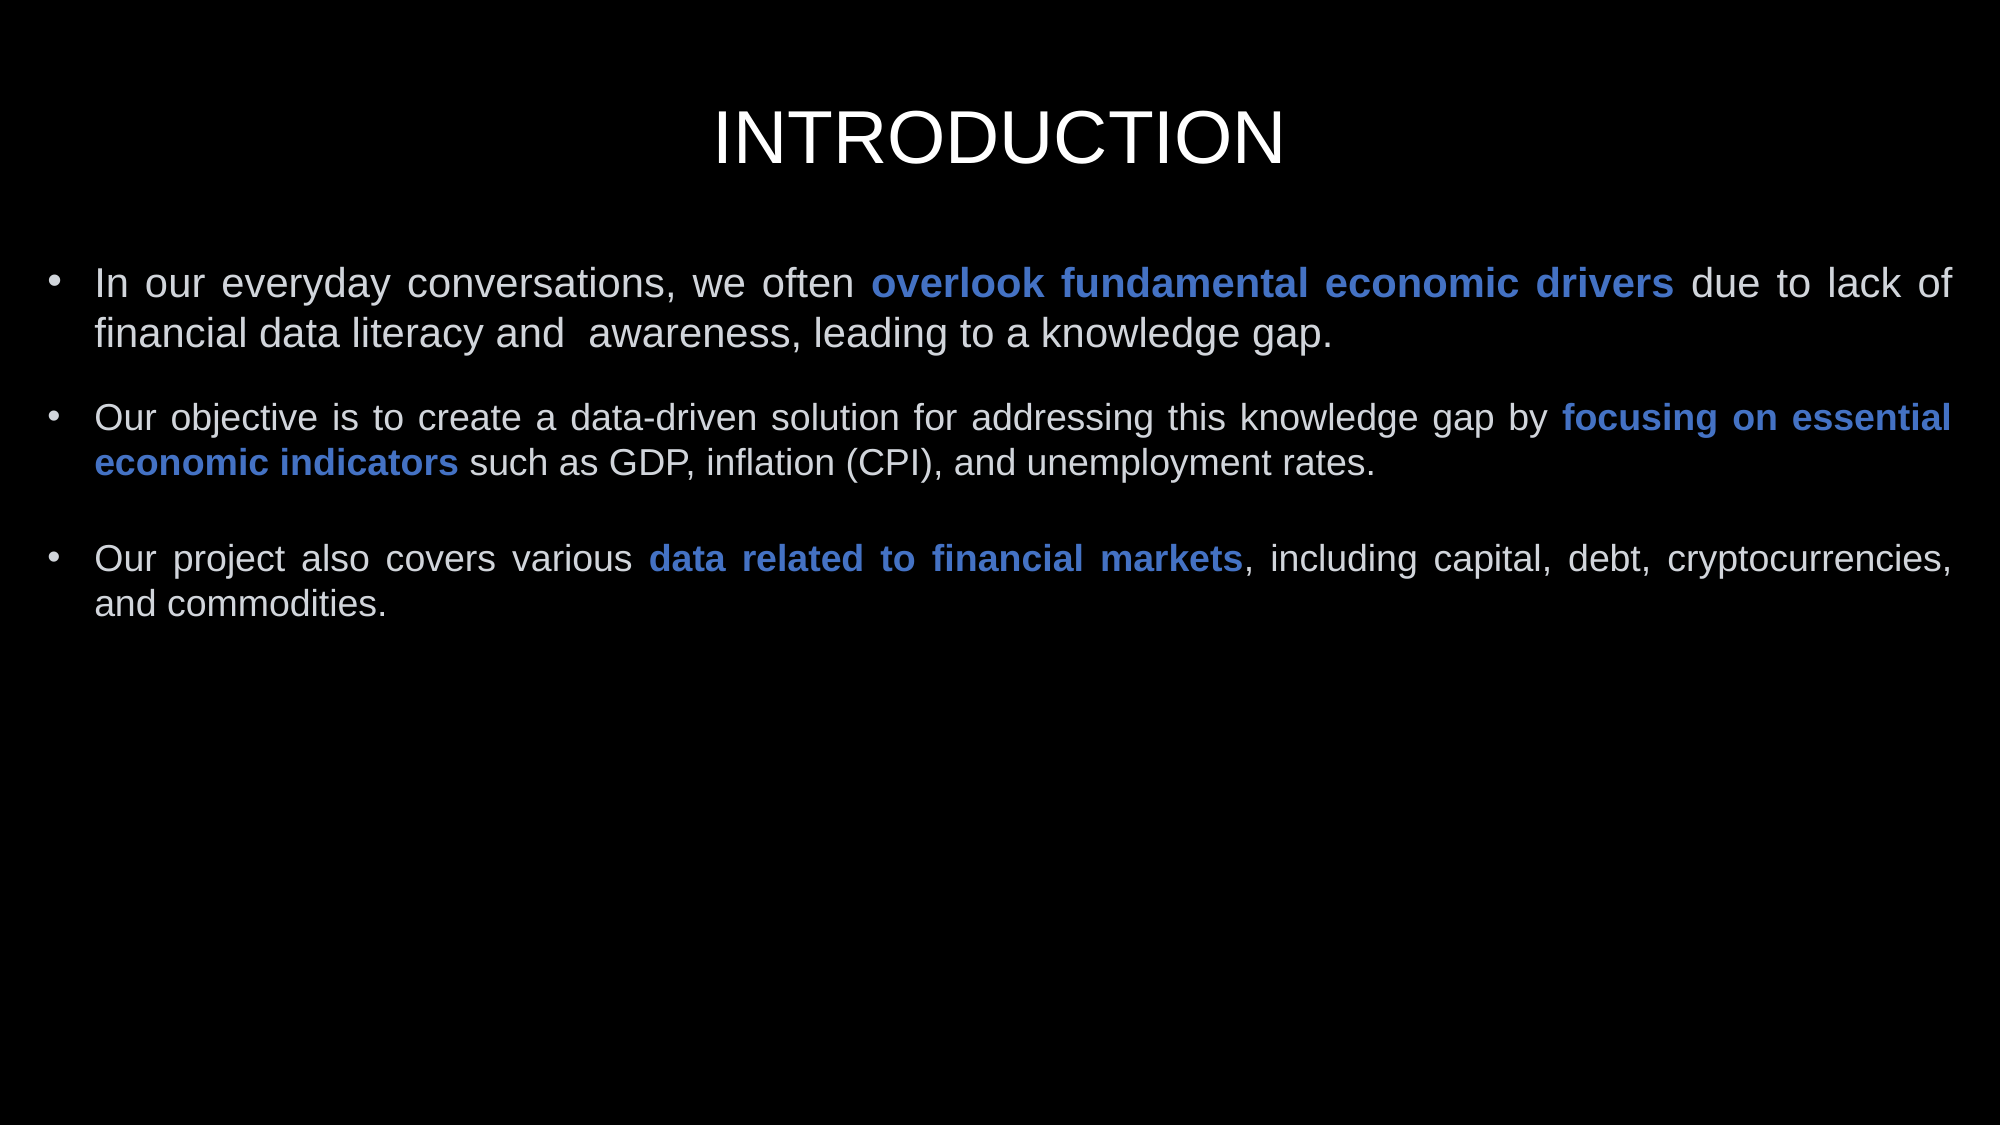

INTRODUCTION
In our everyday conversations, we often overlook fundamental economic drivers due to lack of financial data literacy and  awareness, leading to a knowledge gap.

Our objective is to create a data-driven solution for addressing this knowledge gap by focusing on essential economic indicators such as GDP, inflation (CPI), and unemployment rates.
Our project also covers various data related to financial markets, including capital, debt, cryptocurrencies, and commodities.